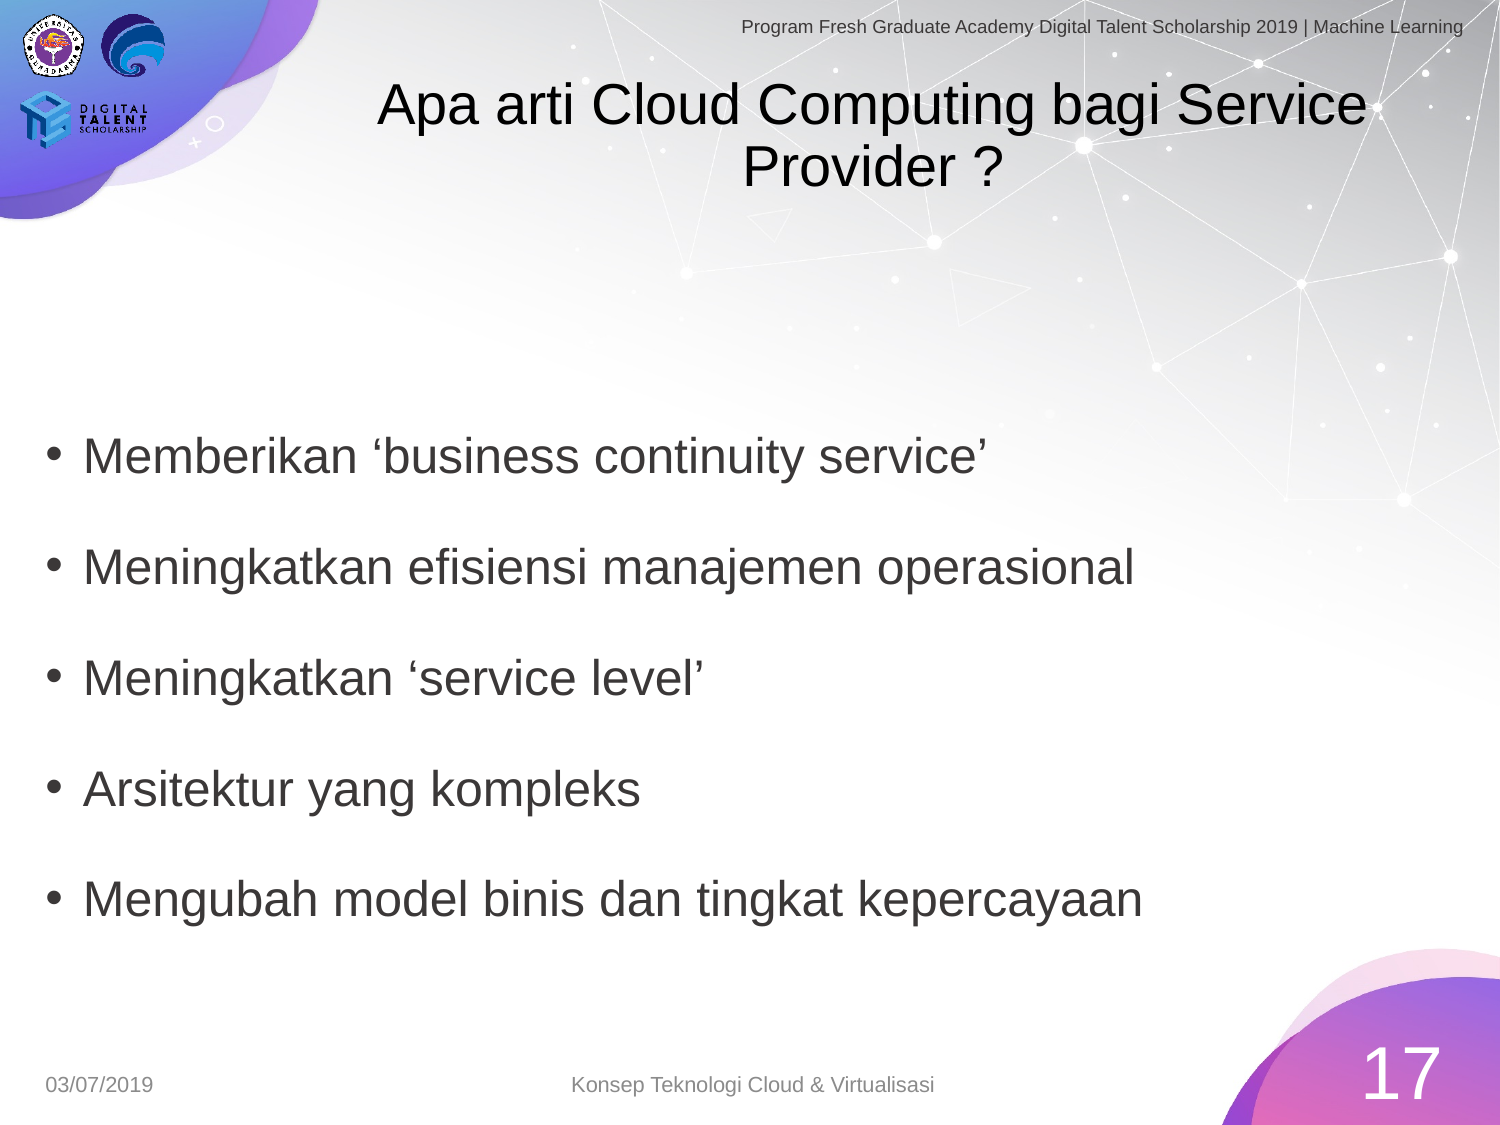

# Apa arti Cloud Computing bagi Service Provider ?
Memberikan ‘business continuity service’
Meningkatkan efisiensi manajemen operasional
Meningkatkan ‘service level’
Arsitektur yang kompleks
Mengubah model binis dan tingkat kepercayaan
17
Konsep Teknologi Cloud & Virtualisasi
03/07/2019